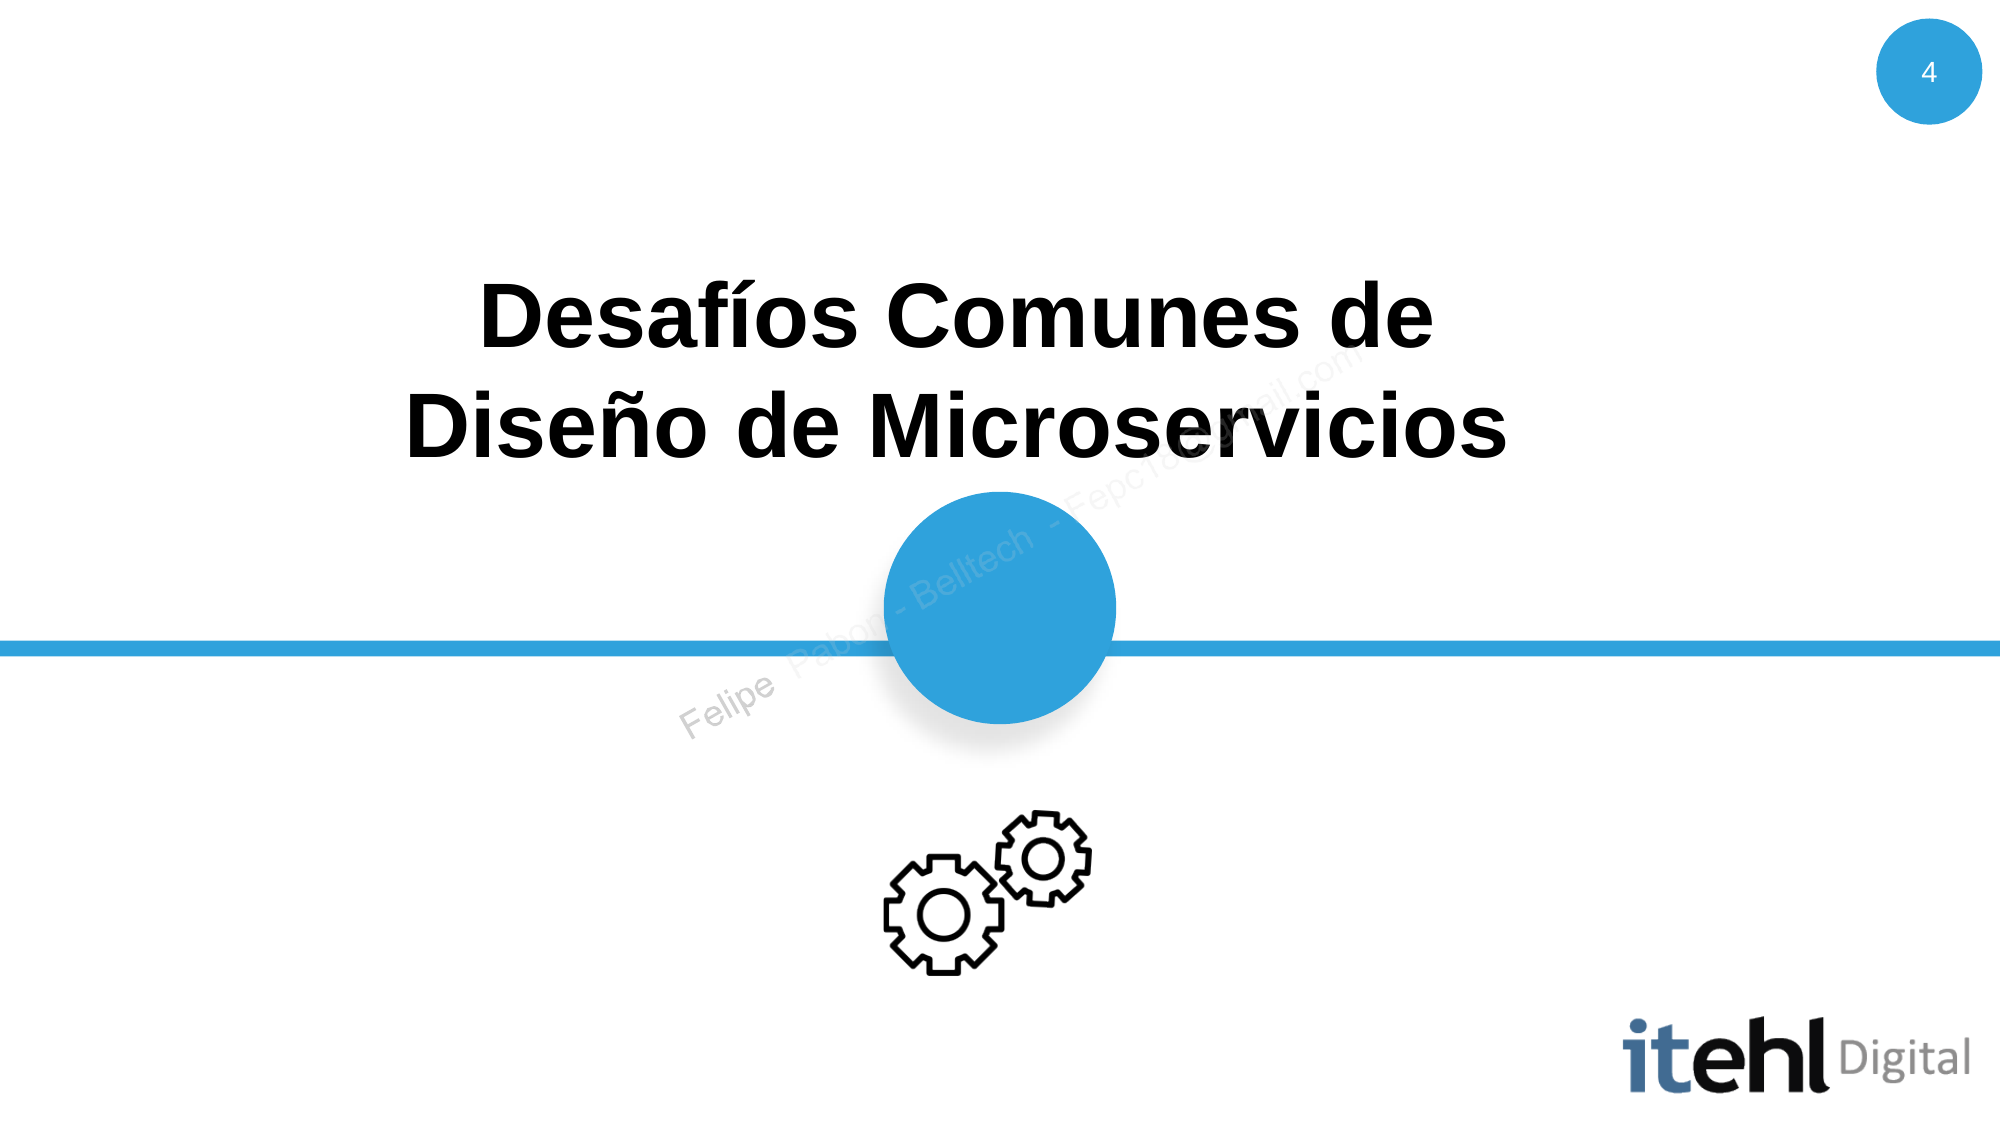

4
# Desafíos Comunes de  Diseño de Microservicios